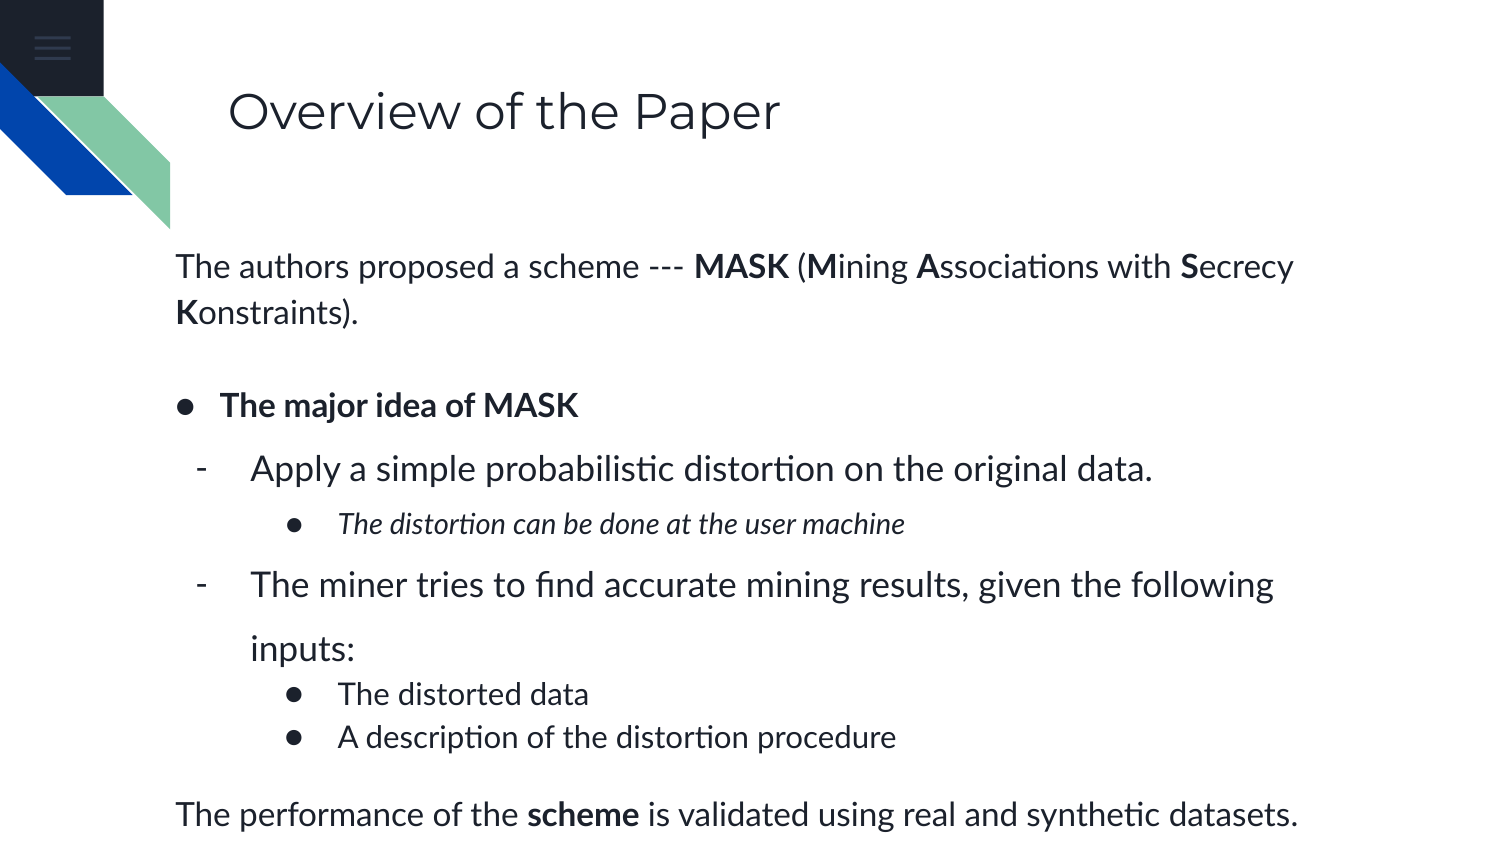

# Overview of the Paper
The authors proposed a scheme --- MASK (Mining Associations with Secrecy Konstraints).
The major idea of MASK
Apply a simple probabilistic distortion on the original data.
The distortion can be done at the user machine
The miner tries to find accurate mining results, given the following inputs:
The distorted data
A description of the distortion procedure
The performance of the scheme is validated using real and synthetic datasets.